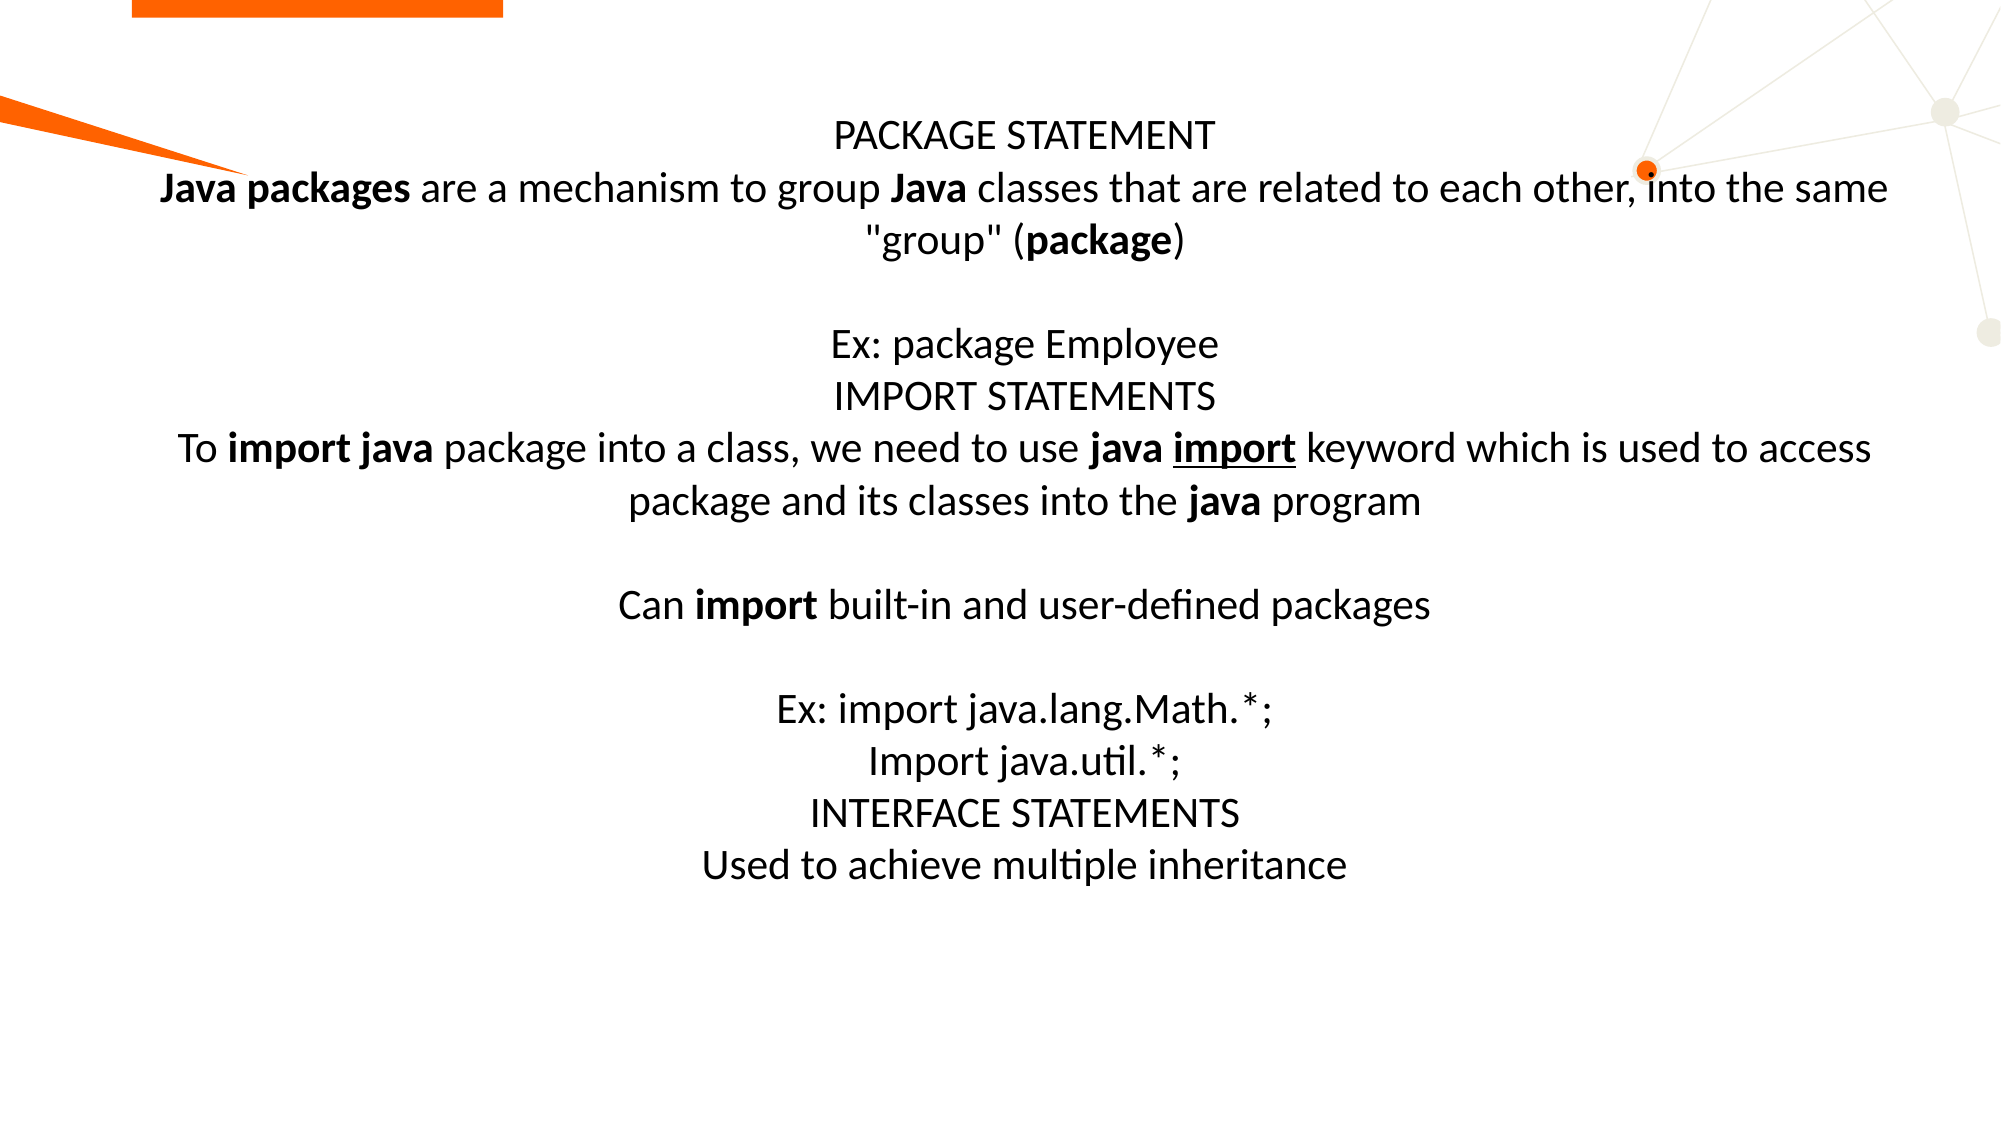

# PACKAGE STATEMENT Java packages are a mechanism to group Java classes that are related to each other, into the same "group" (package) Ex: package Employee IMPORT STATEMENTS To import java package into a class, we need to use java import keyword which is used to access package and its classes into the java program Can import built-in and user-defined packages Ex: import java.lang.Math.*; Import java.util.*; INTERFACE STATEMENTS Used to achieve multiple inheritance